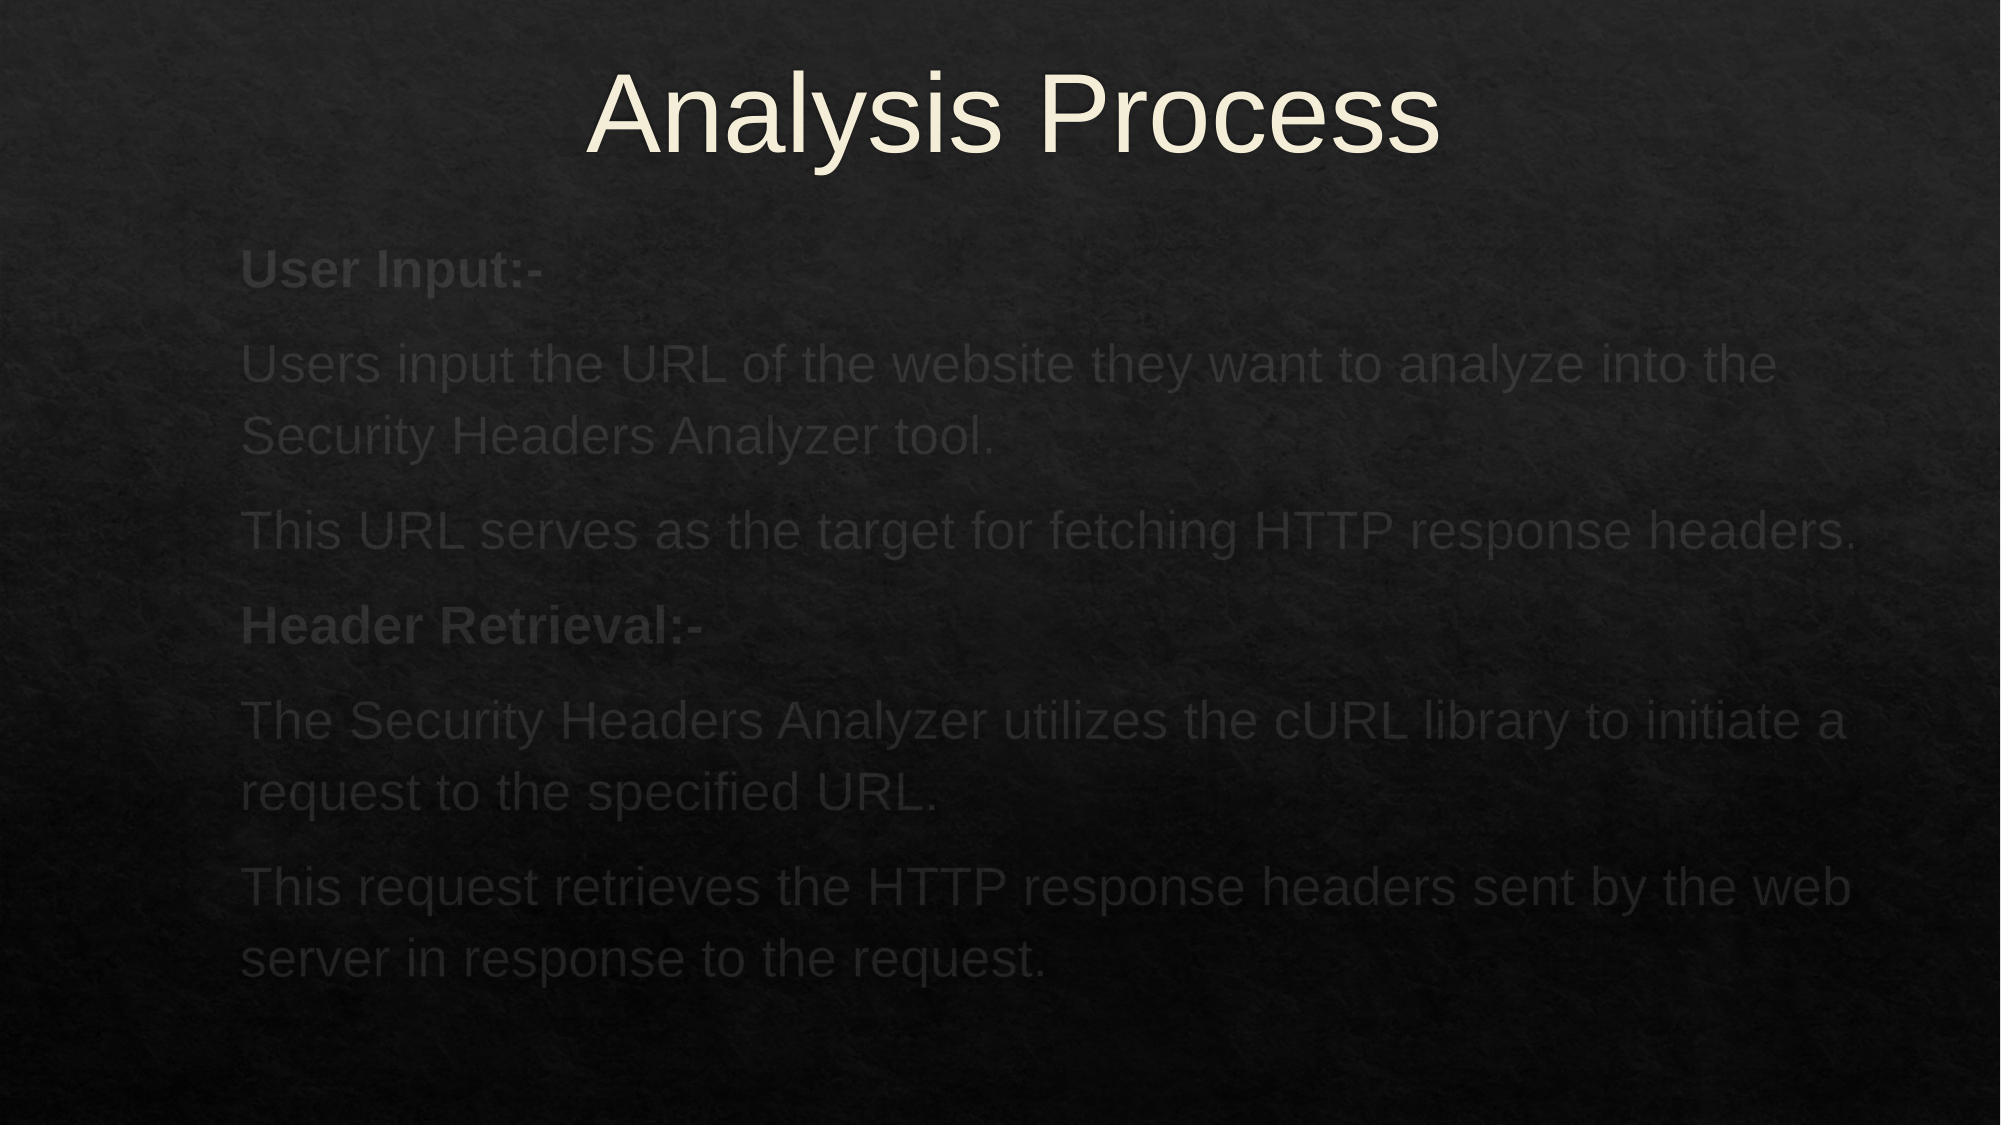

# Analysis Process
User Input:-
Users input the URL of the website they want to analyze into the Security Headers Analyzer tool.
This URL serves as the target for fetching HTTP response headers.
Header Retrieval:-
The Security Headers Analyzer utilizes the cURL library to initiate a request to the specified URL.
This request retrieves the HTTP response headers sent by the web server in response to the request.